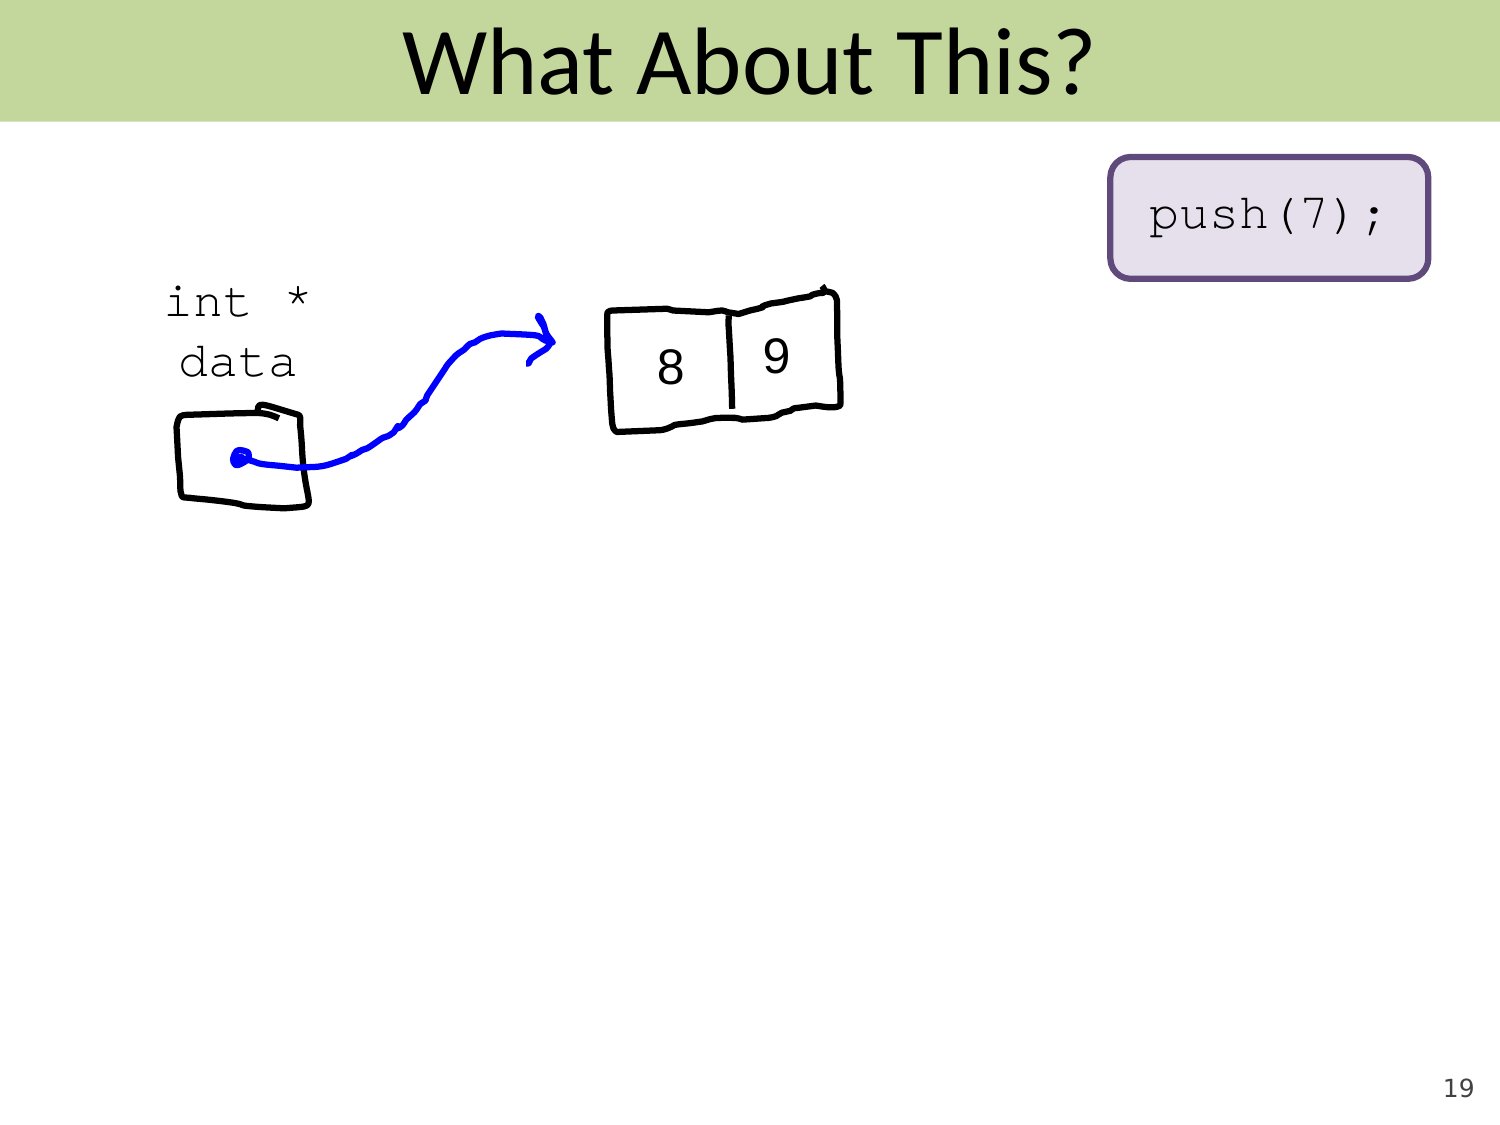

# What About This?

push(7);
int *
data

9
8